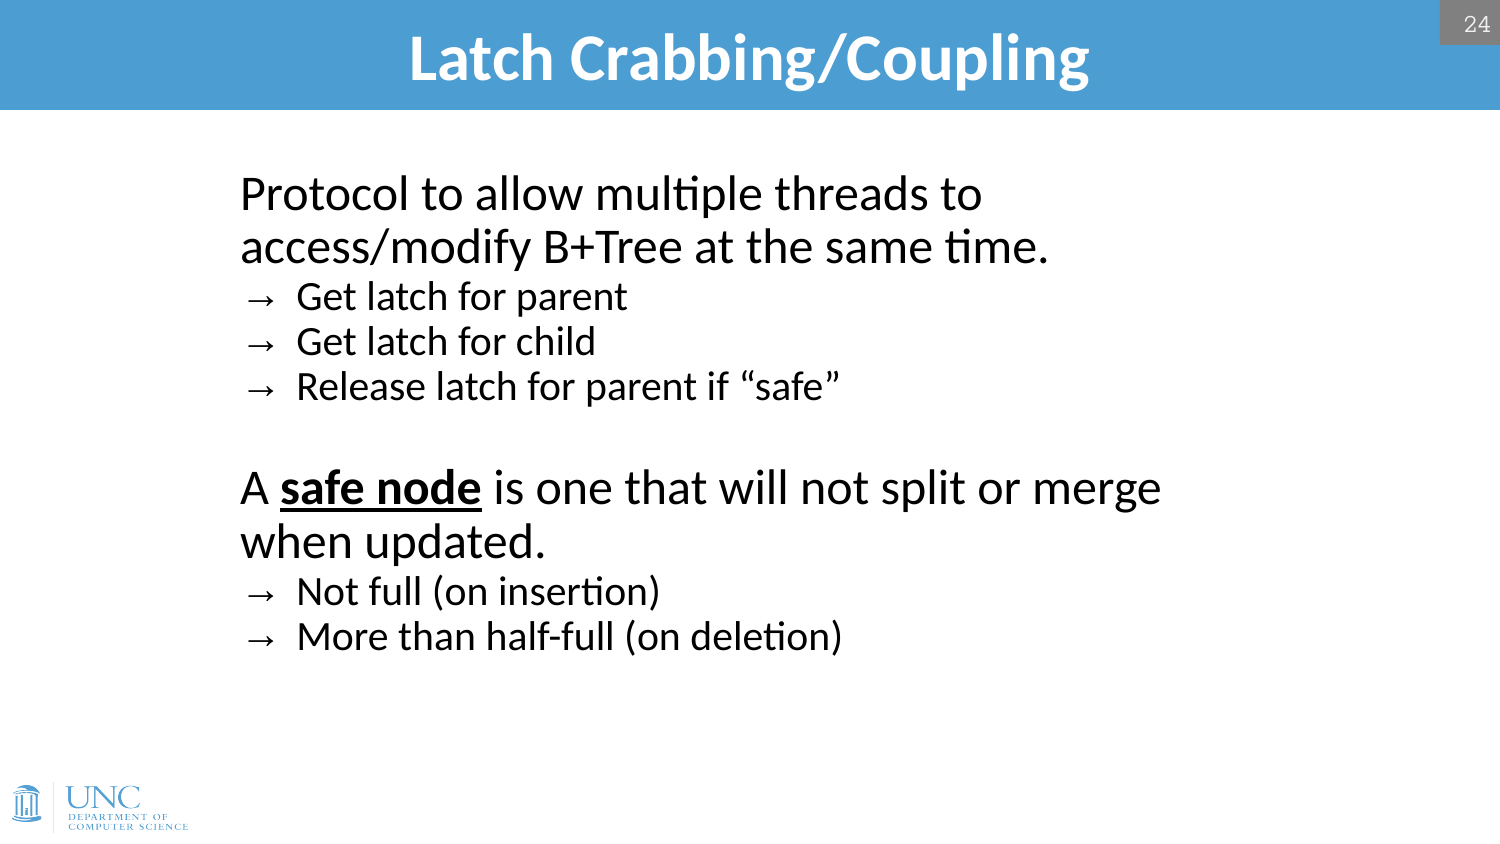

24
# Latch Crabbing/Coupling
Protocol to allow multiple threads to access/modify B+Tree at the same time.
Get latch for parent
Get latch for child
Release latch for parent if “safe”

A safe node is one that will not split or merge when updated.
Not full (on insertion)
More than half-full (on deletion)